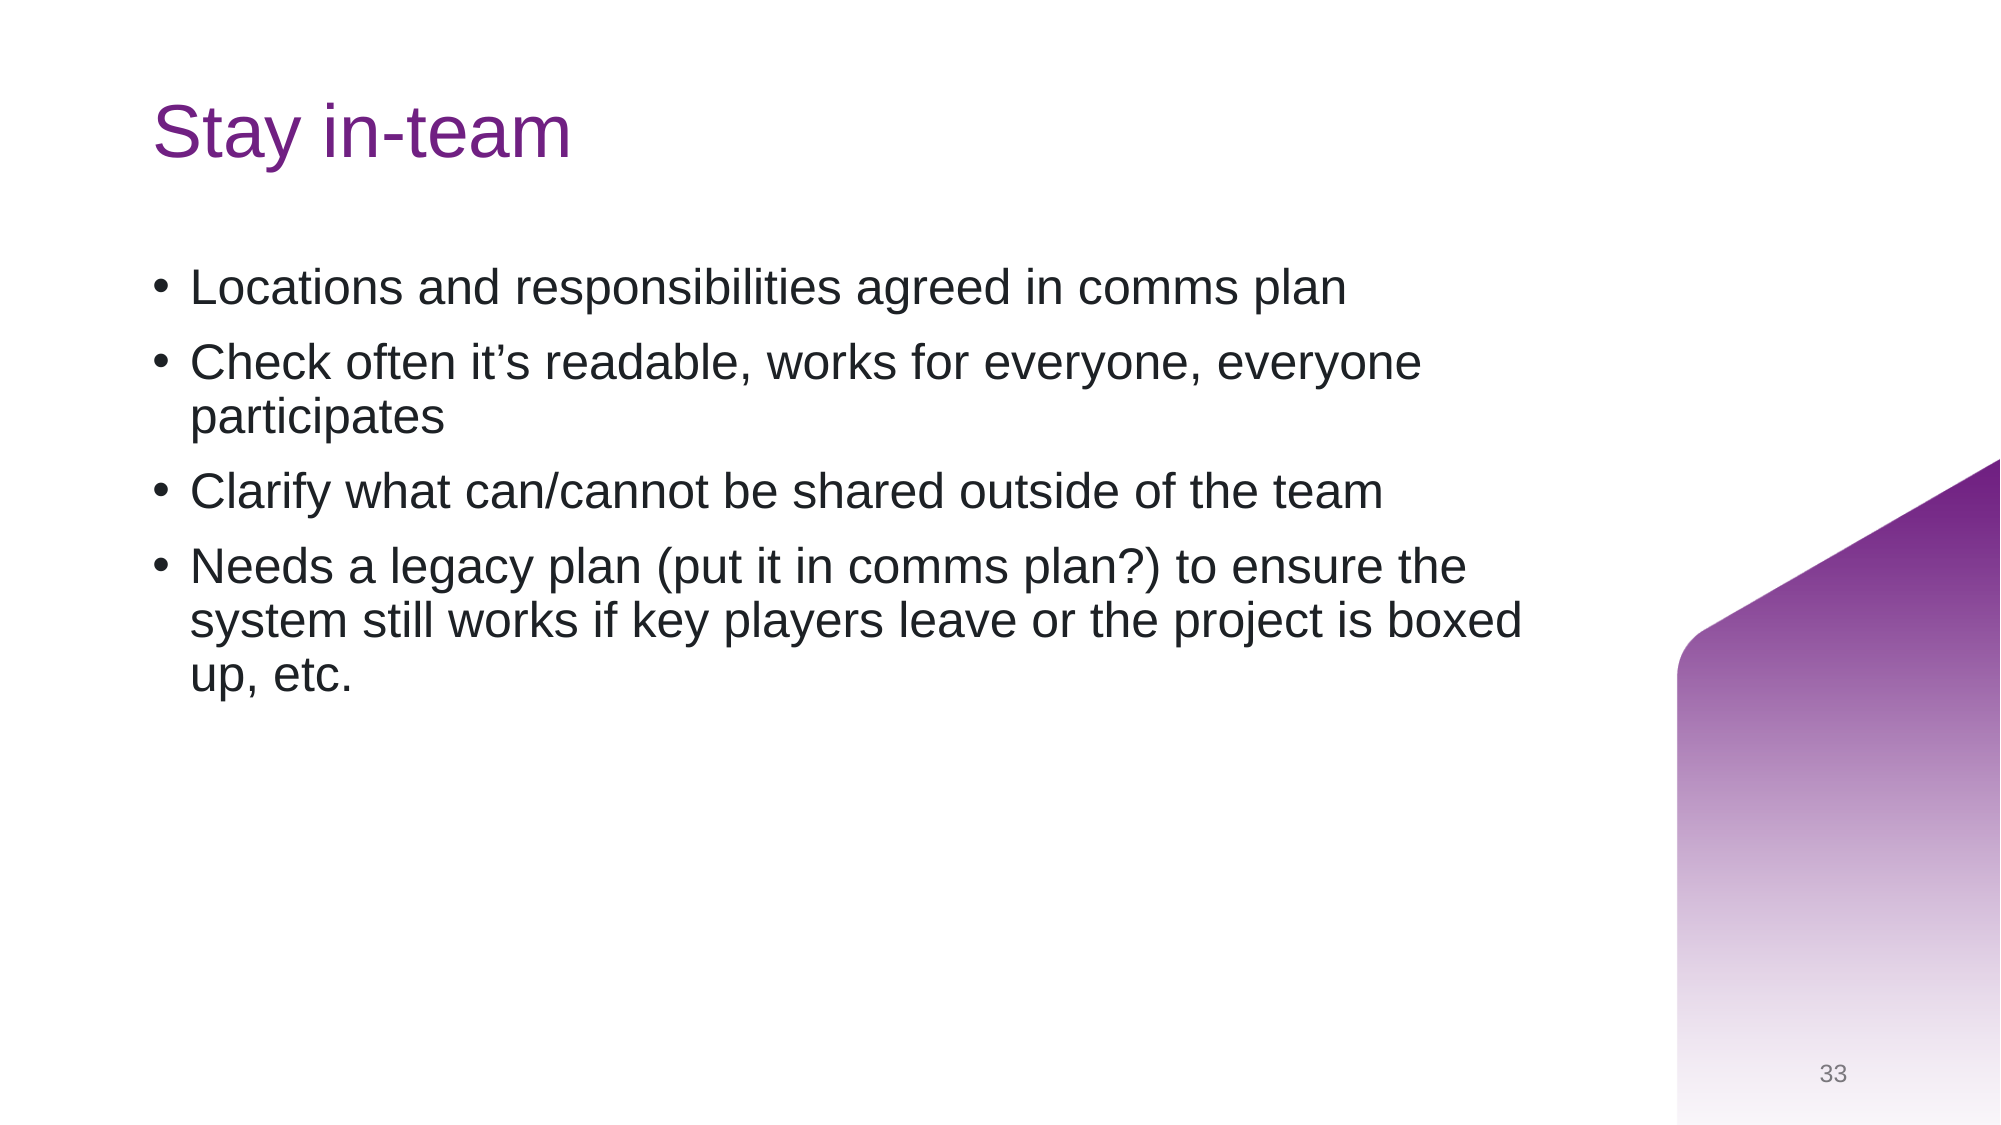

# Stay in-team
Locations and responsibilities agreed in comms plan
Check often it’s readable, works for everyone, everyone participates
Clarify what can/cannot be shared outside of the team
Needs a legacy plan (put it in comms plan?) to ensure the system still works if key players leave or the project is boxed up, etc.

33